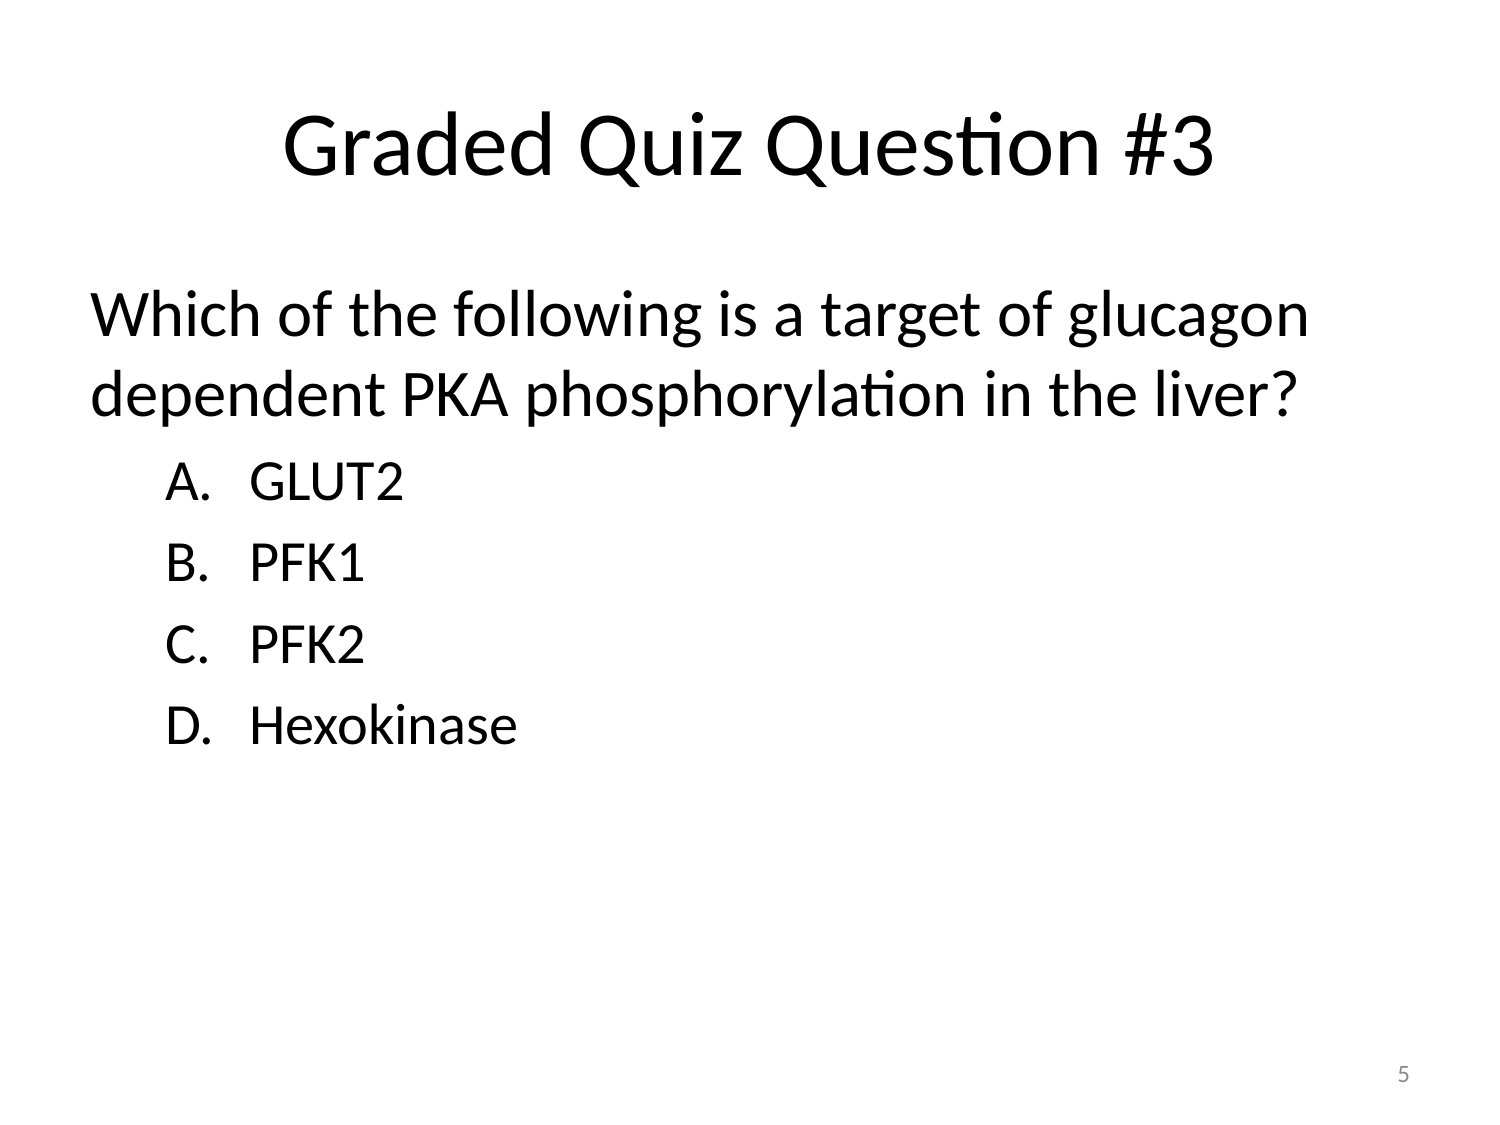

# Graded Quiz Question #3
Which of the following is a target of glucagon dependent PKA phosphorylation in the liver?
GLUT2
PFK1
PFK2
Hexokinase
5